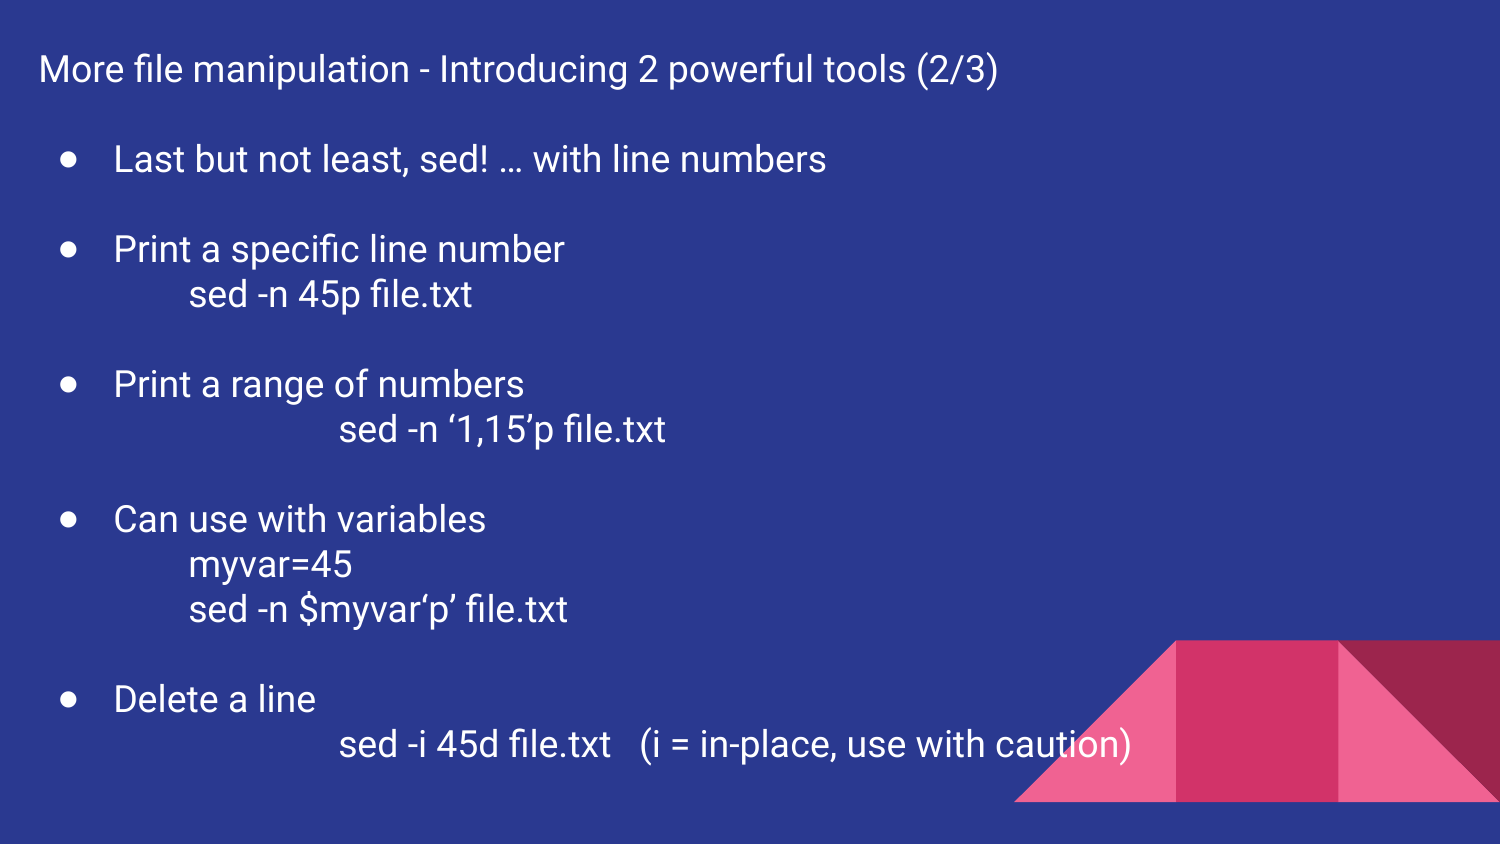

More file manipulation - Introducing 2 powerful tools (2/3)

Last but not least, sed! … with line numbers

Print a specific line number
sed -n 45p file.txt

Print a range of numbers
		sed -n ‘1,15’p file.txt

Can use with variables
myvar=45
sed -n $myvar‘p’ file.txt

Delete a line
		sed -i 45d file.txt   (i = in-place, use with caution)